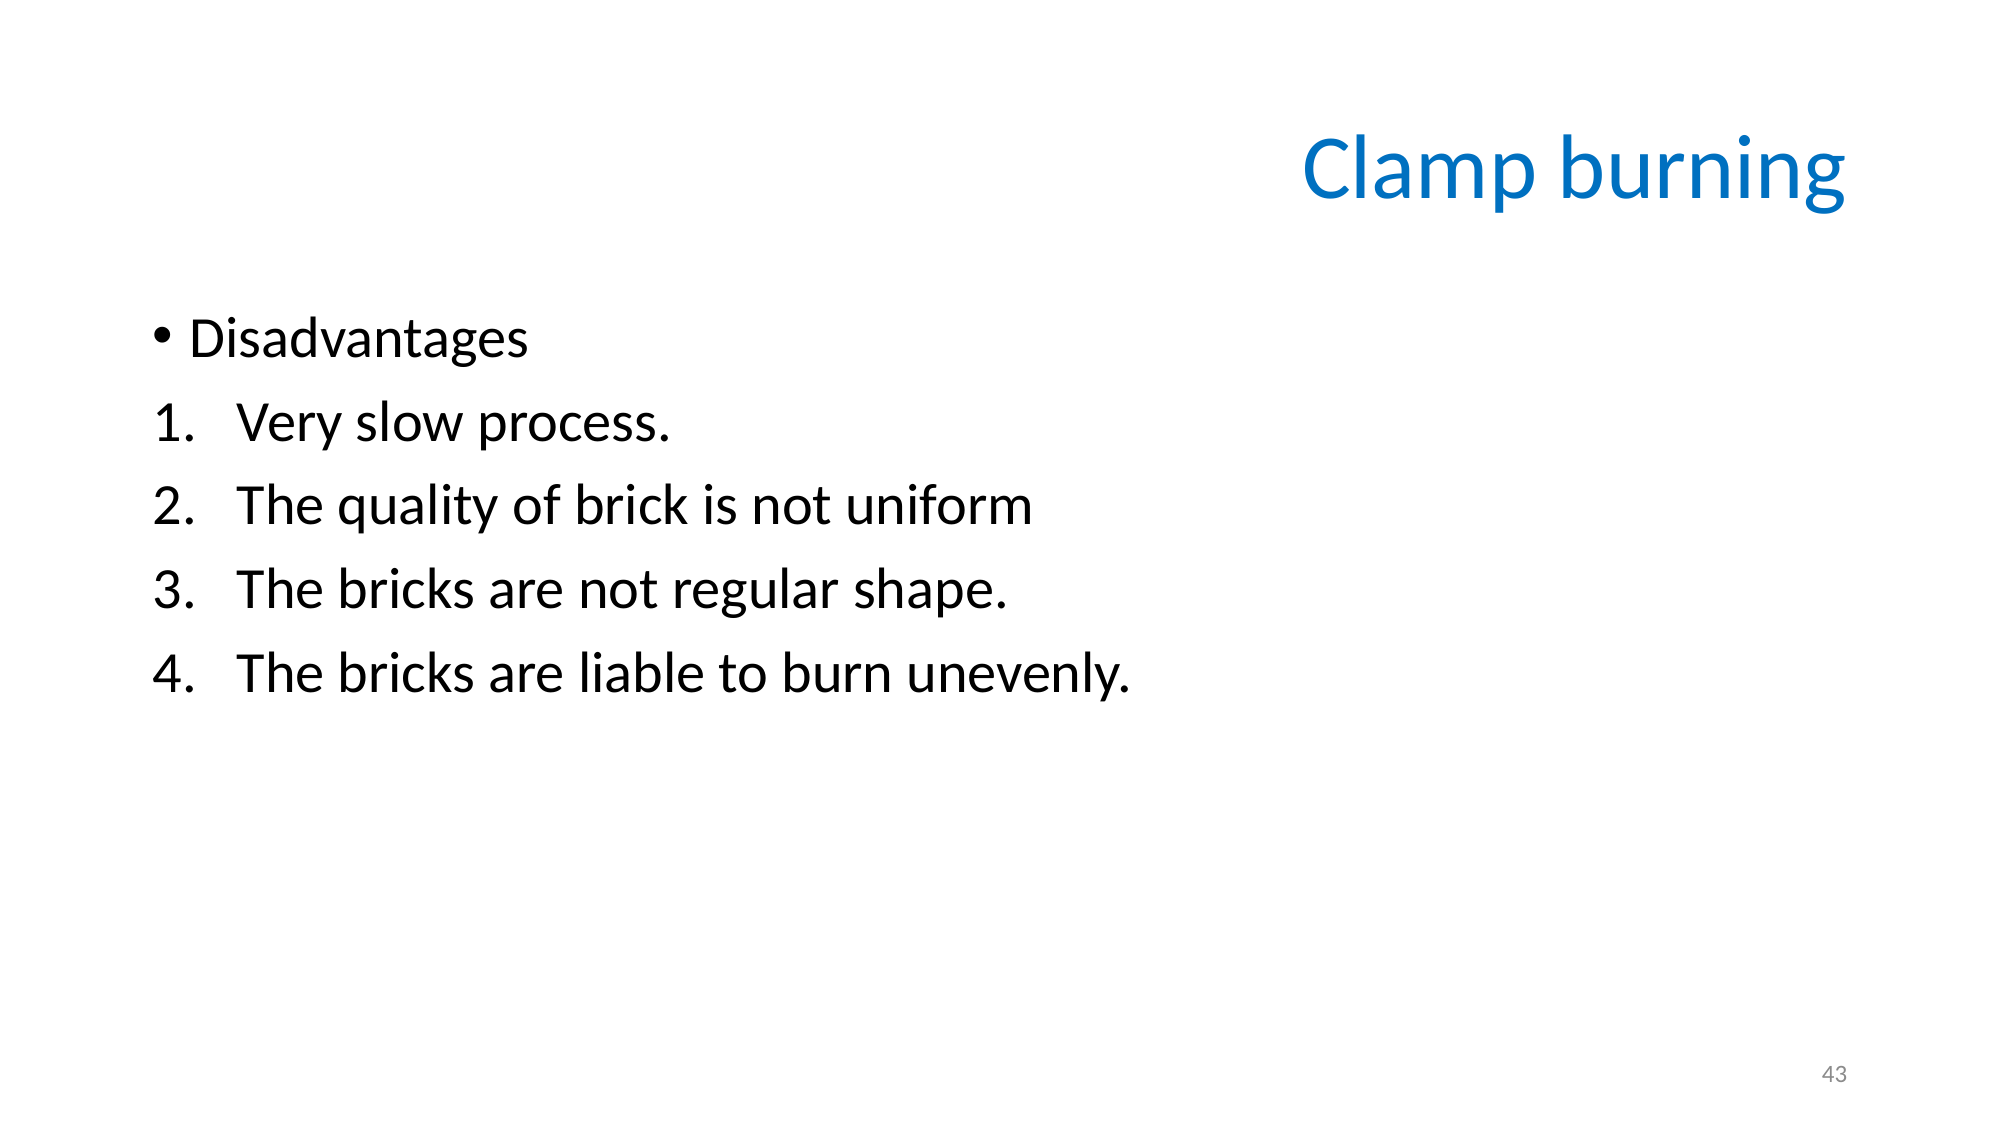

# Clamp burning
Disadvantages
Very slow process.
The quality of brick is not uniform
The bricks are not regular shape.
The bricks are liable to burn unevenly.
43